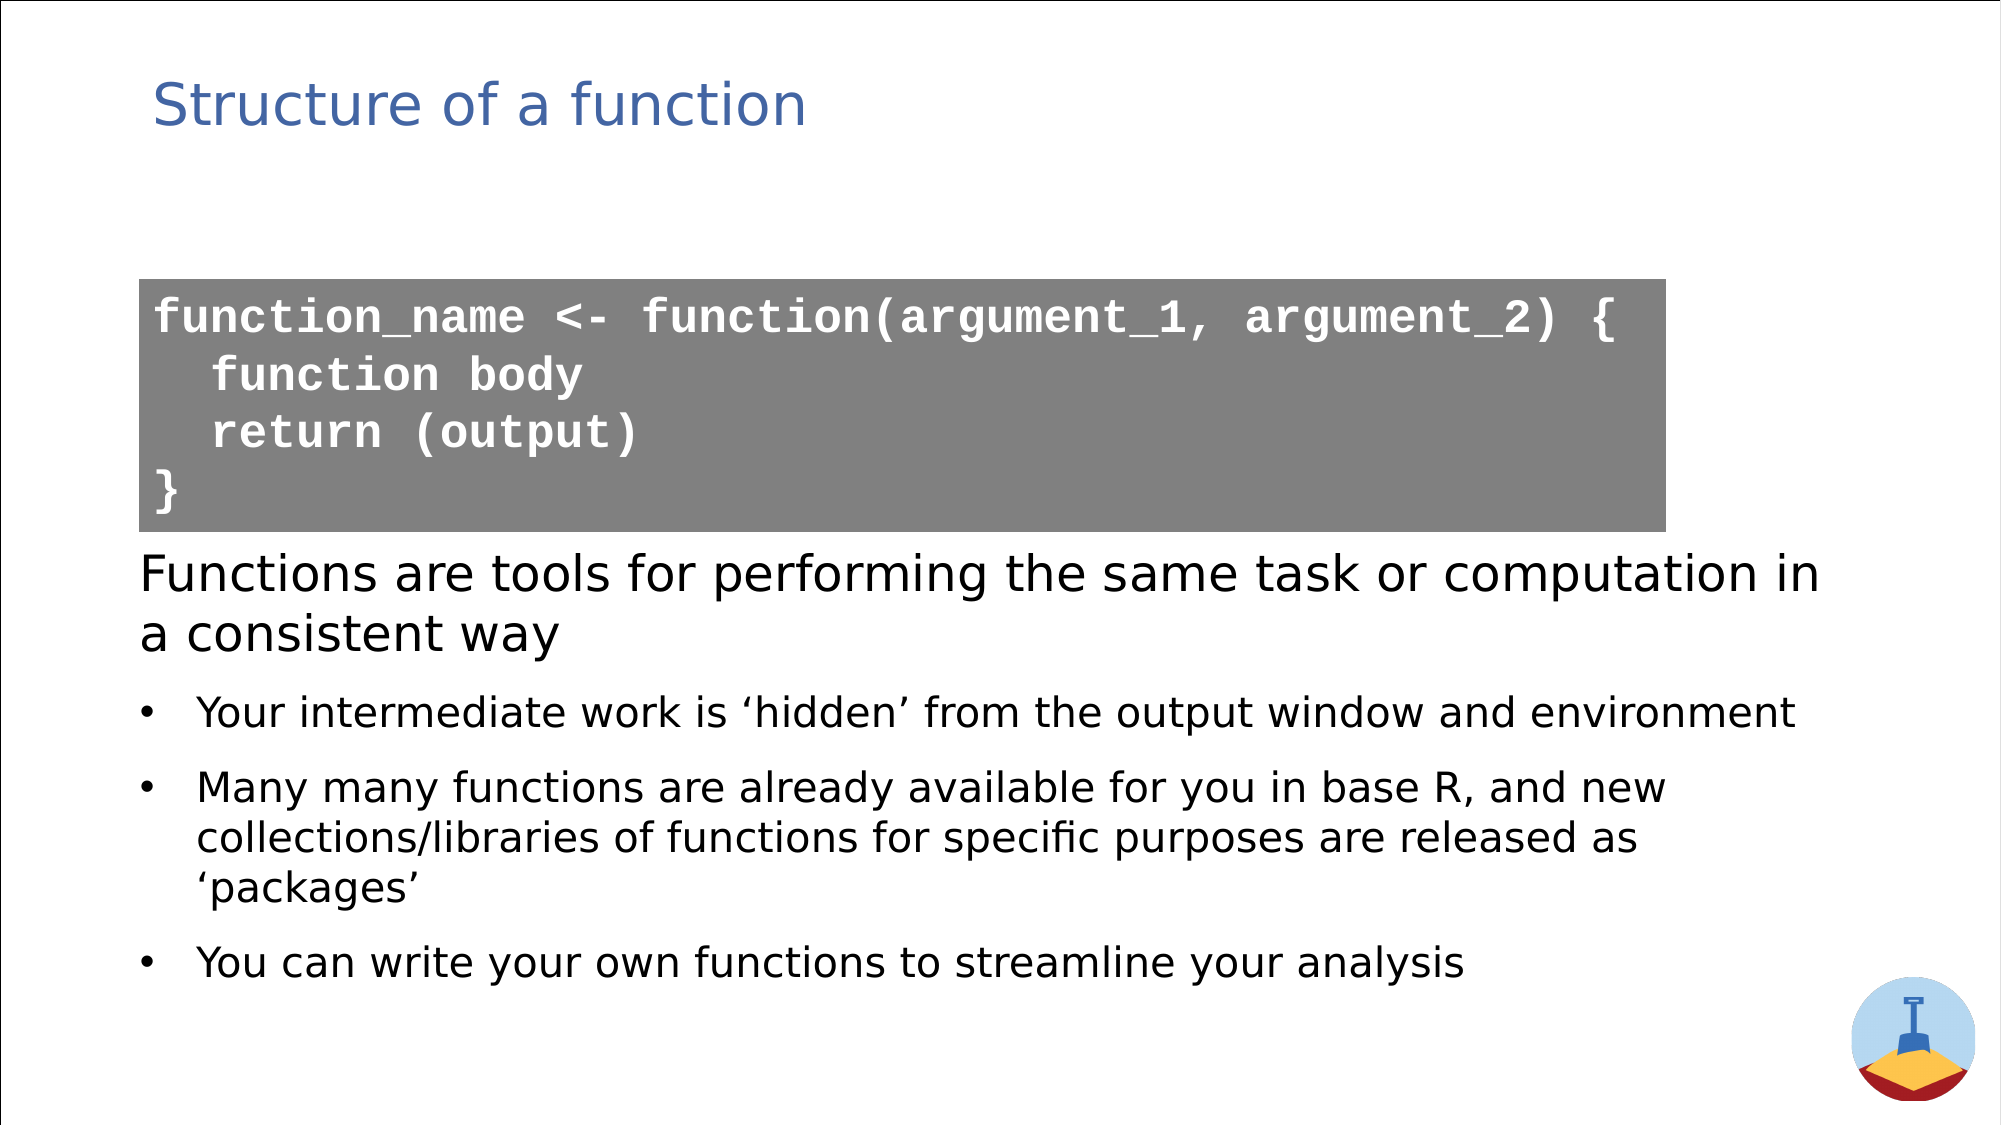

# Structure of a function
function_name <- function(argument_1, argument_2) {
  function body
  return (output)
}
Functions are tools for performing the same task or computation in a consistent way

Your intermediate work is ‘hidden’ from the output window and environment

Many many functions are already available for you in base R, and new collections/libraries of functions for specific purposes are released as ‘packages’

You can write your own functions to streamline your analysis